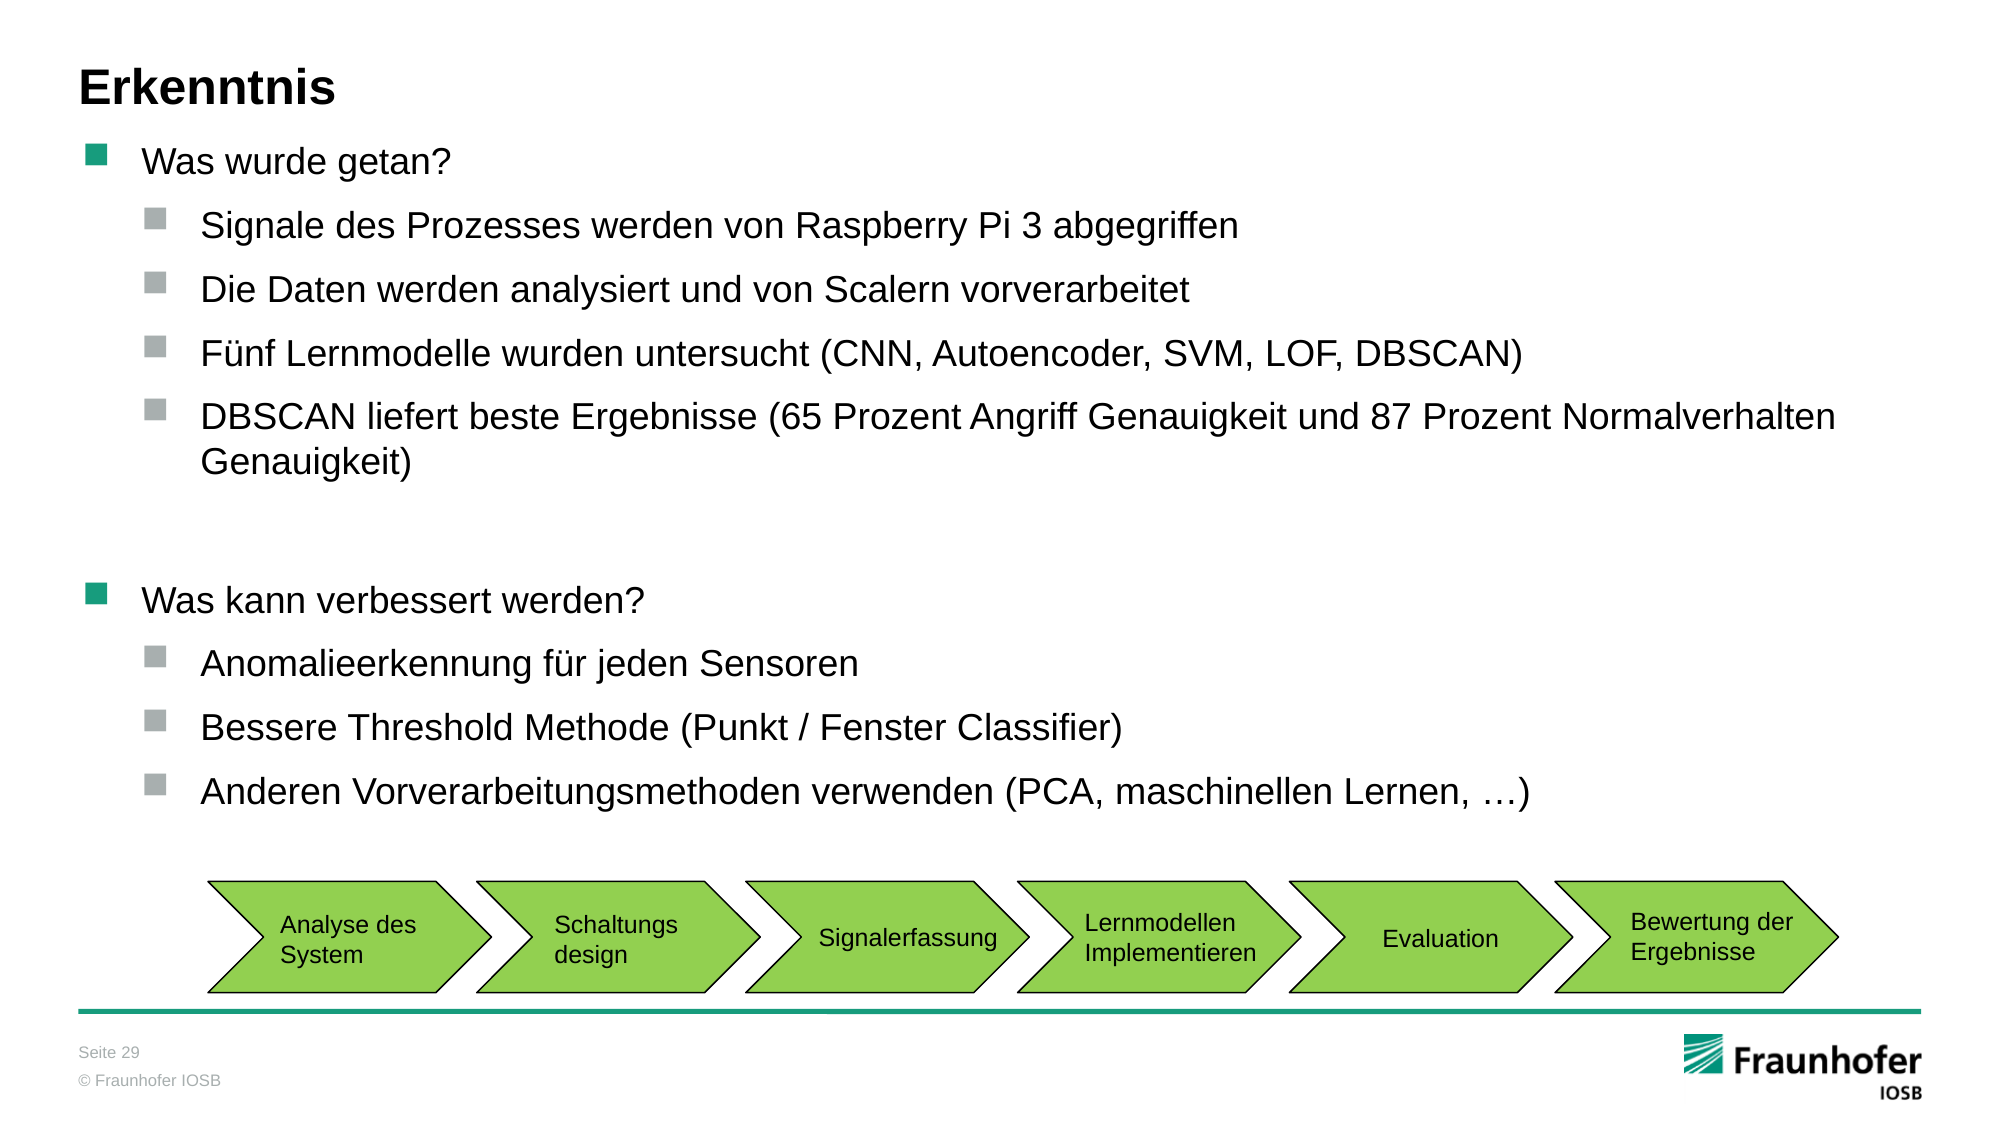

# Erkenntnis
Was wurde getan?
Signale des Prozesses werden von Raspberry Pi 3 abgegriffen
Die Daten werden analysiert und von Scalern vorverarbeitet
Fünf Lernmodelle wurden untersucht (CNN, Autoencoder, SVM, LOF, DBSCAN)
DBSCAN liefert beste Ergebnisse (65 Prozent Angriff Genauigkeit und 87 Prozent Normalverhalten Genauigkeit)

Was kann verbessert werden?
Anomalieerkennung für jeden Sensoren
Bessere Threshold Methode (Punkt / Fenster Classifier)
Anderen Vorverarbeitungsmethoden verwenden (PCA, maschinellen Lernen, …)

Bewertung der Ergebnisse
Lernmodellen Implementieren
Analyse des System
Schaltungsdesign
Signalerfassung
Evaluation
Seite 29